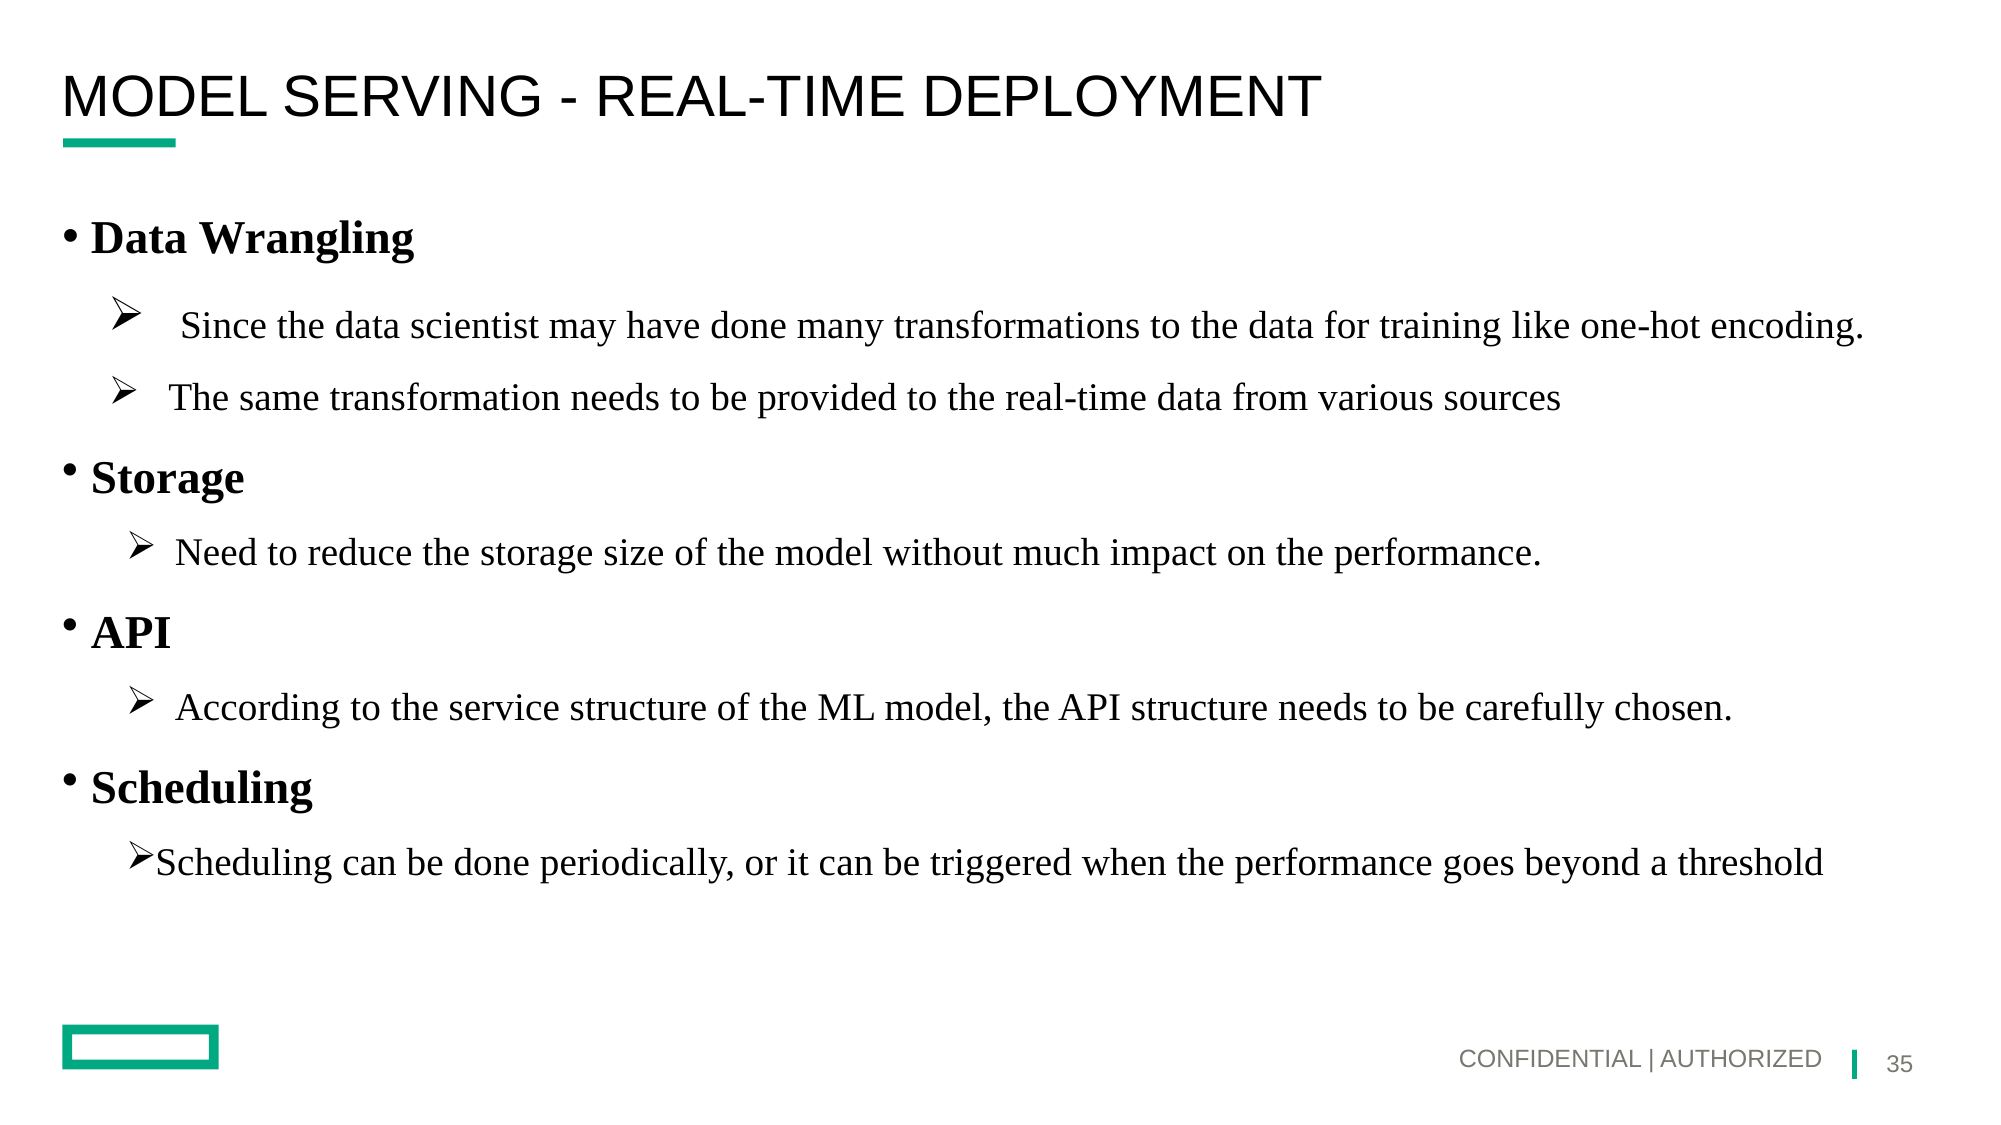

# Model serving - real-time deployment
Data Wrangling
 Since the data scientist may have done many transformations to the data for training like one-hot encoding.
The same transformation needs to be provided to the real-time data from various sources
Storage
  Need to reduce the storage size of the model without much impact on the performance.
API
  According to the service structure of the ML model, the API structure needs to be carefully chosen.
Scheduling
Scheduling can be done periodically, or it can be triggered when the performance goes beyond a threshold

CONFIDENTIAL | AUTHORIZED
35